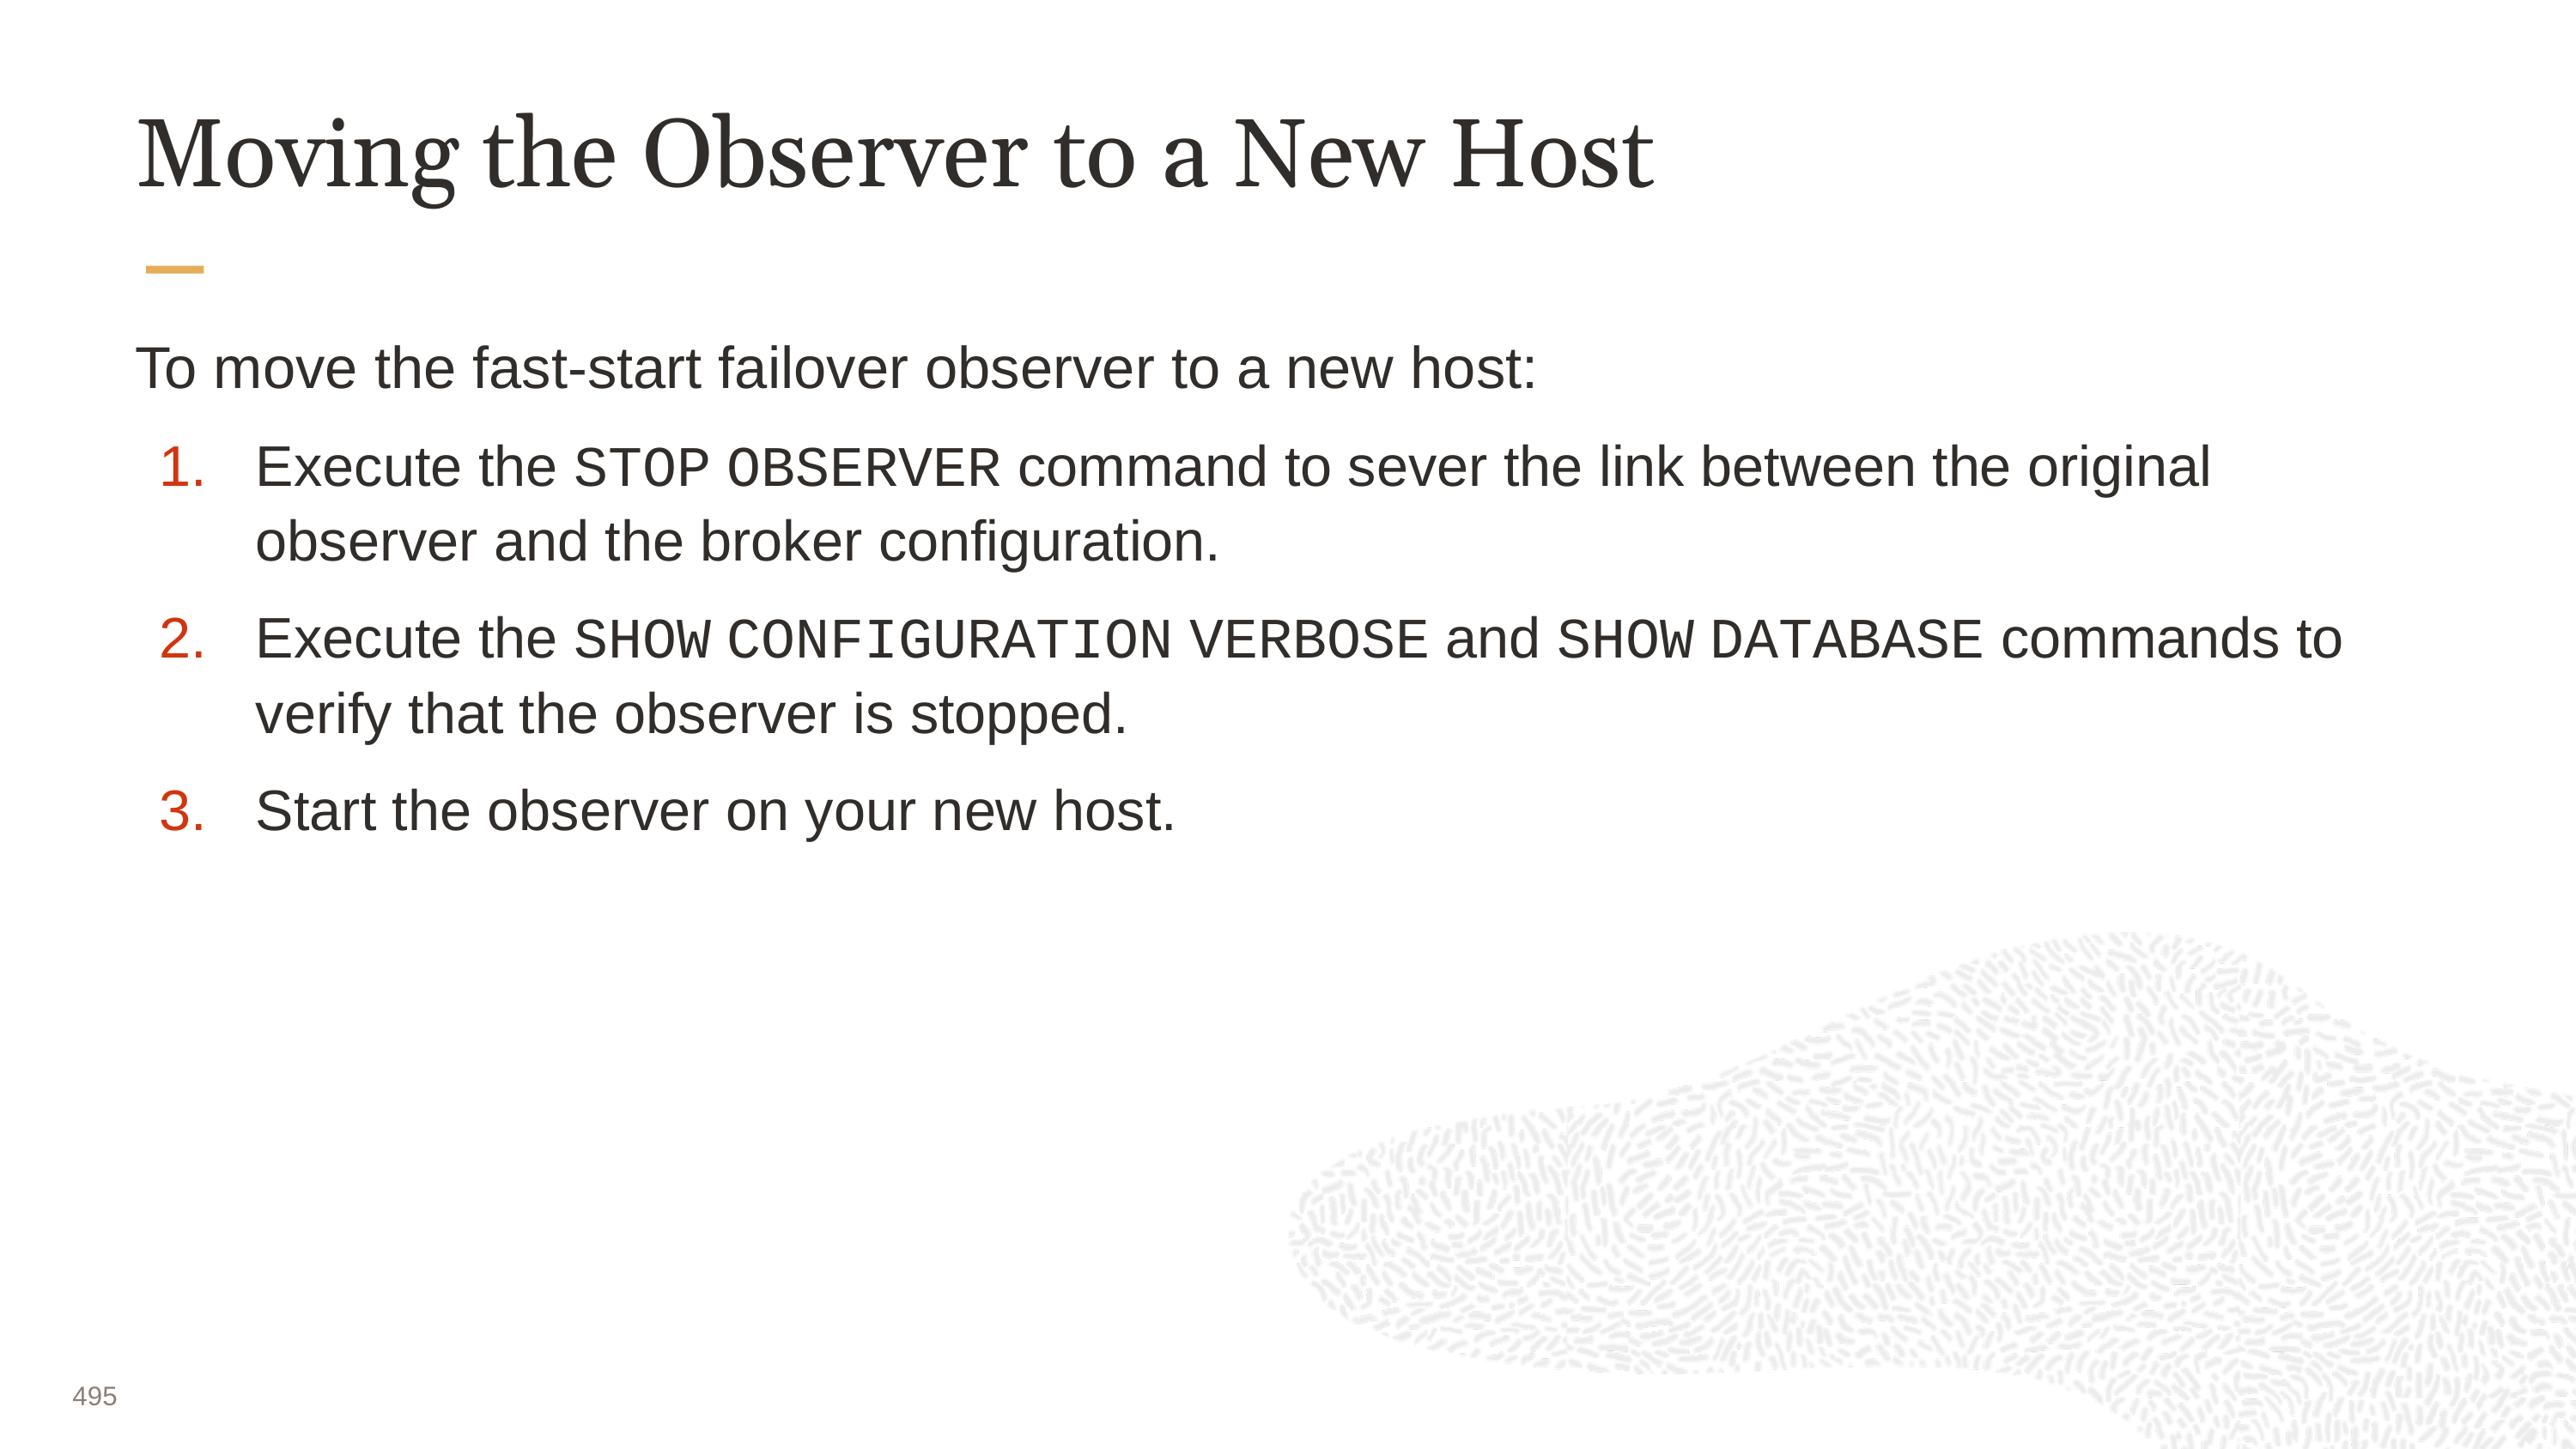

# Moving the Observer to a New Host
To move the fast-start failover observer to a new host:
Execute the STOP OBSERVER command to sever the link between the original observer and the broker configuration.
Execute the SHOW CONFIGURATION VERBOSE and SHOW DATABASE commands to verify that the observer is stopped.
Start the observer on your new host.